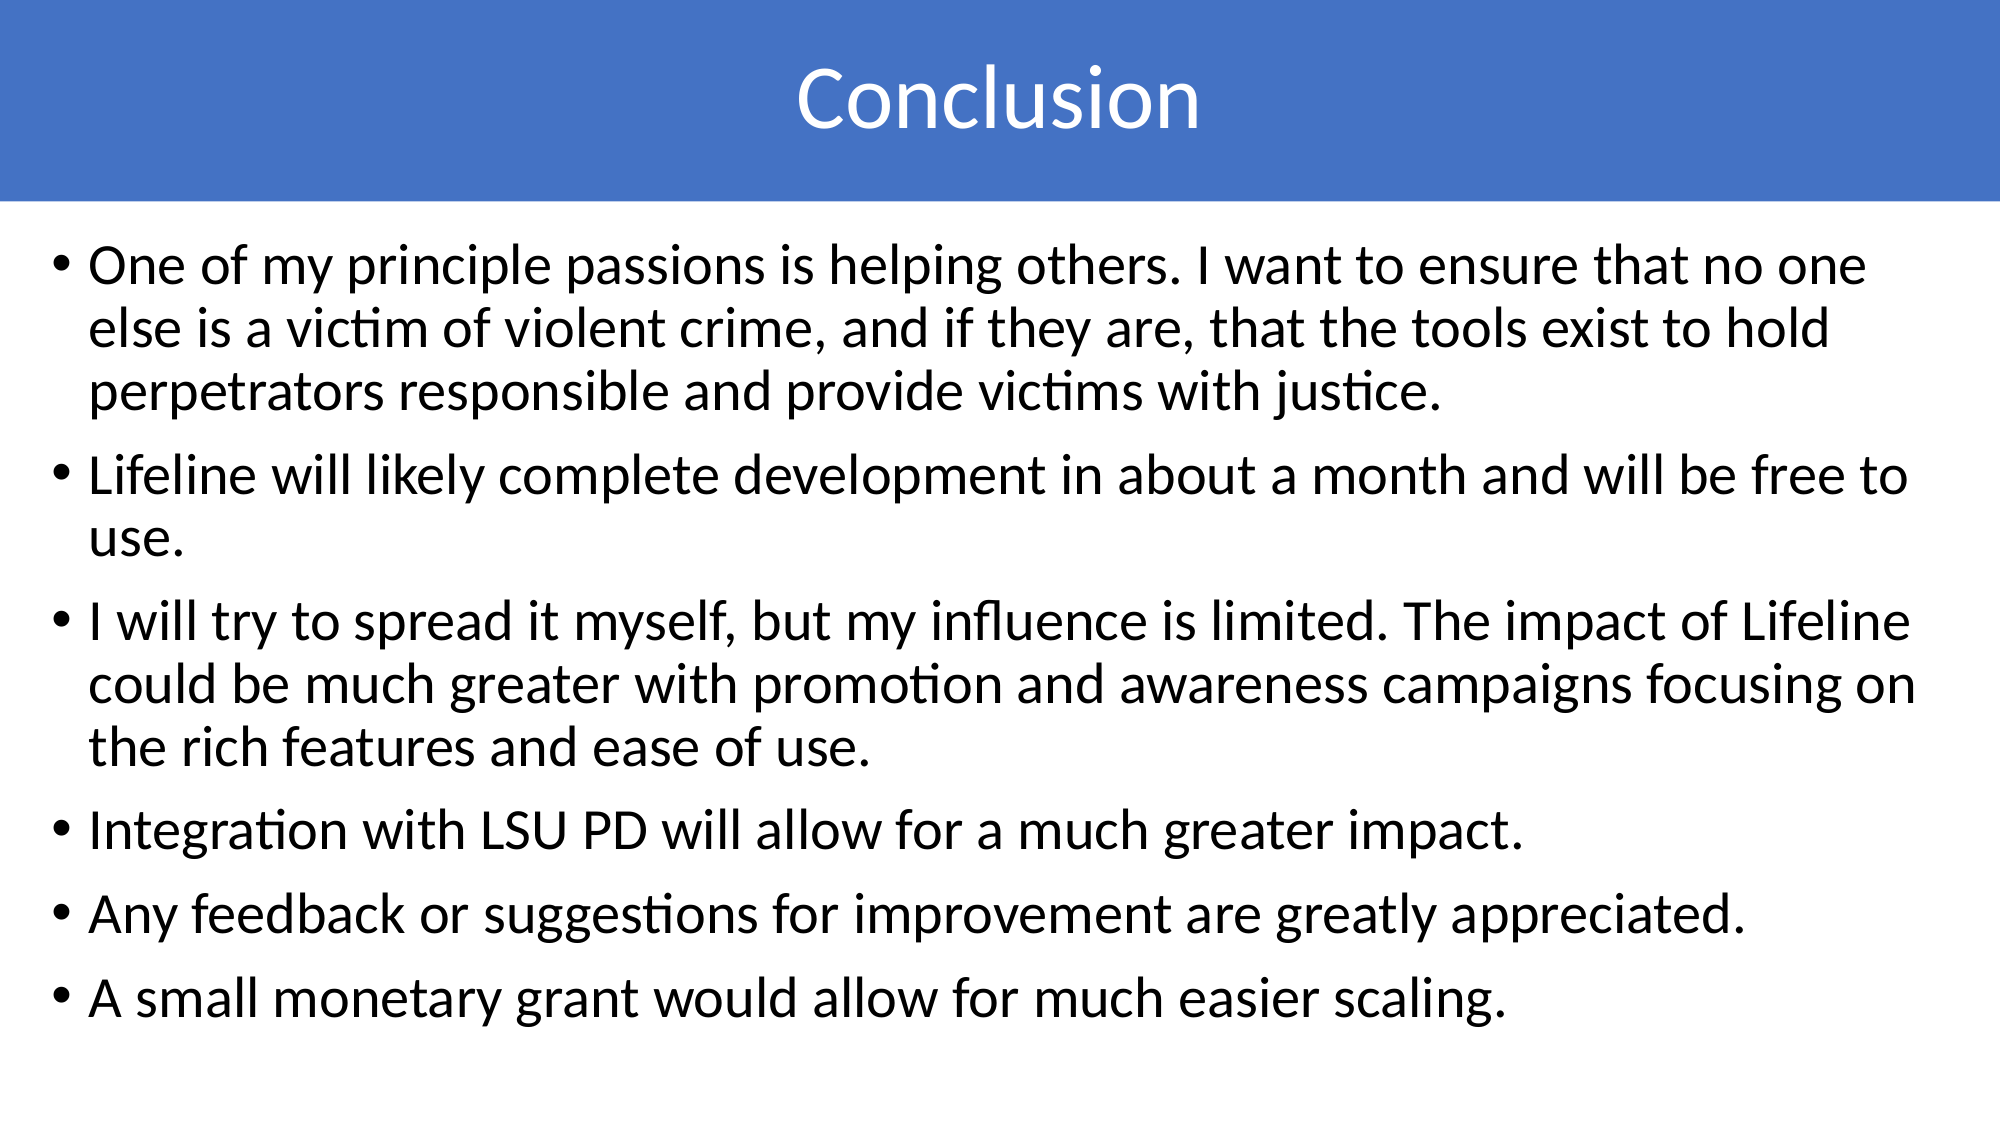

Conclusion
One of my principle passions is helping others. I want to ensure that no one else is a victim of violent crime, and if they are, that the tools exist to hold perpetrators responsible and provide victims with justice.
Lifeline will likely complete development in about a month and will be free to use.
I will try to spread it myself, but my influence is limited. The impact of Lifeline could be much greater with promotion and awareness campaigns focusing on the rich features and ease of use.
Integration with LSU PD will allow for a much greater impact.
Any feedback or suggestions for improvement are greatly appreciated.
A small monetary grant would allow for much easier scaling.